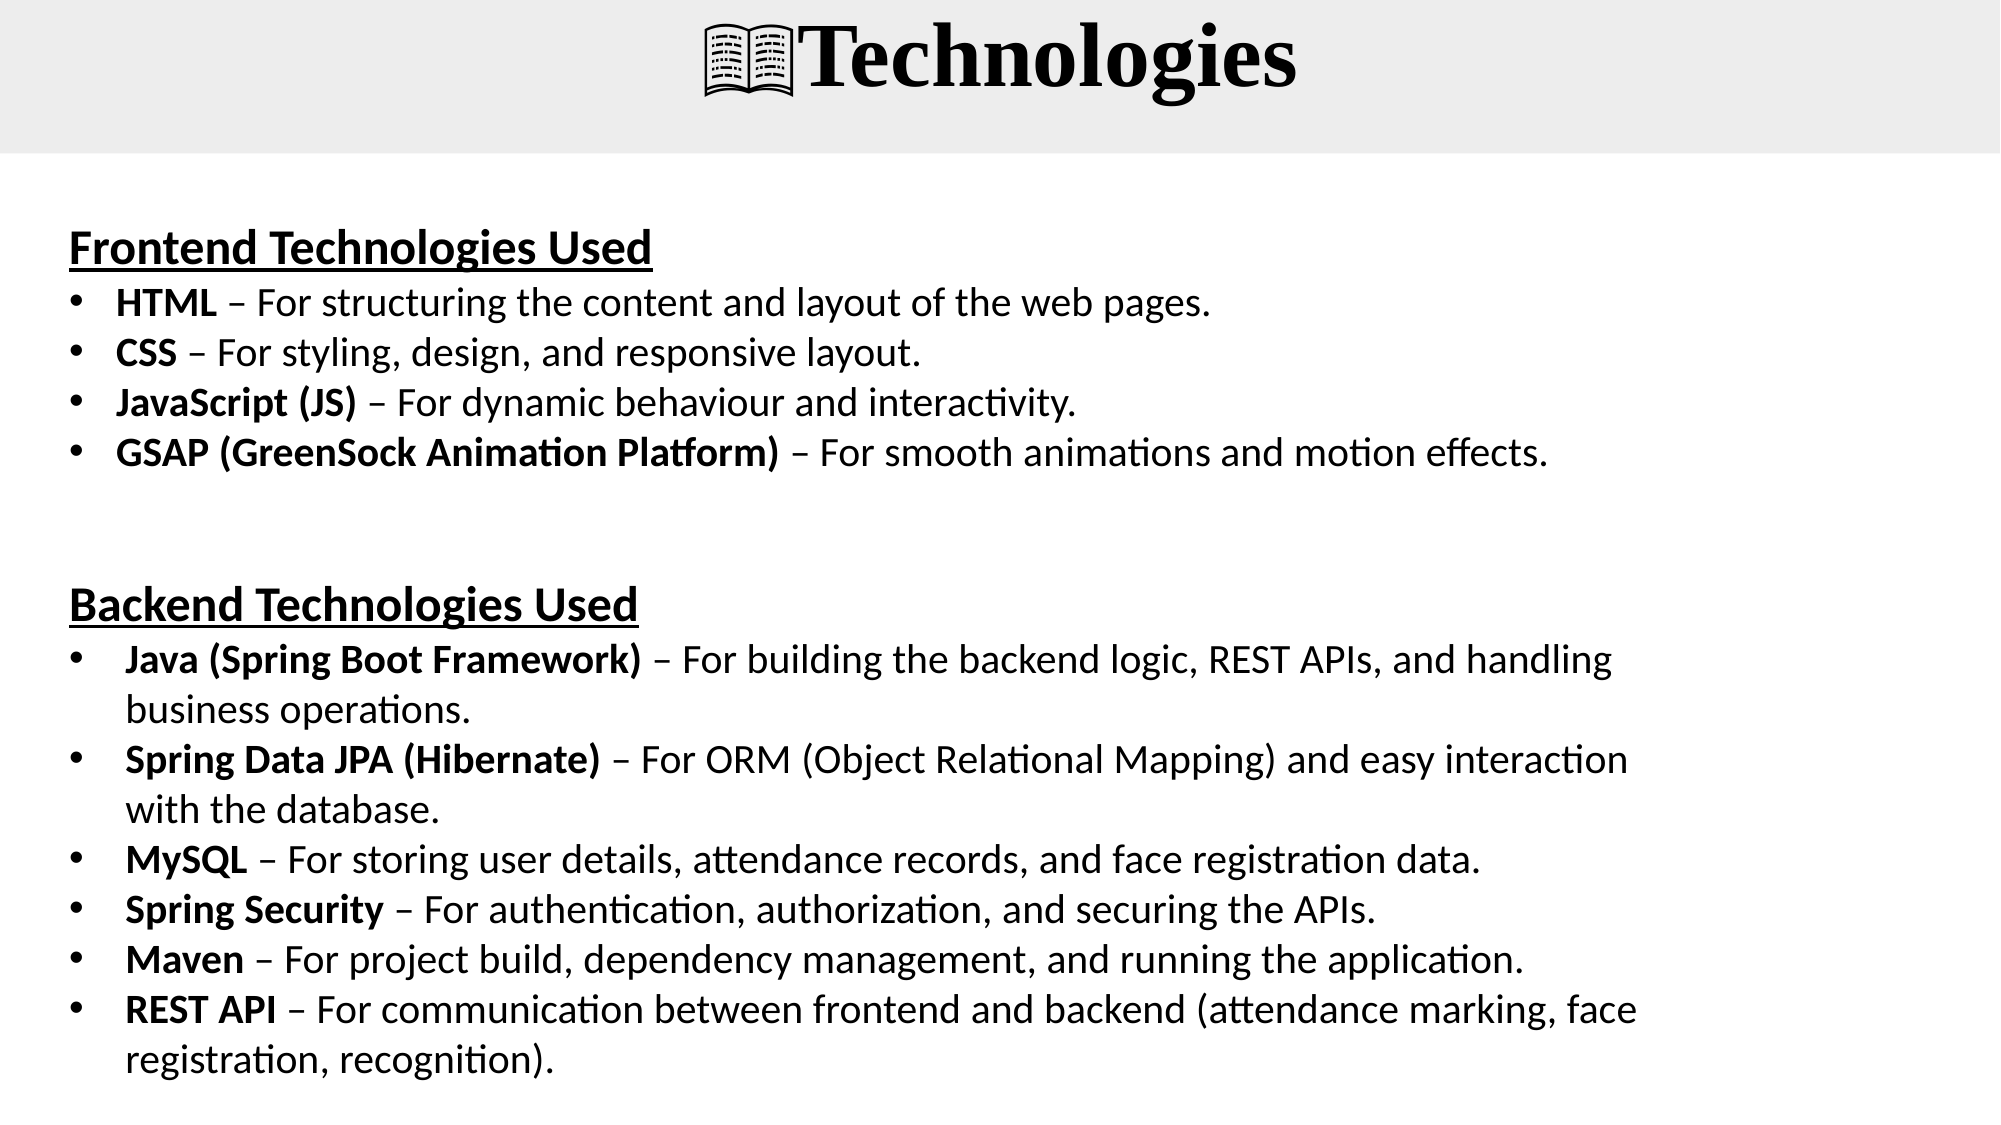

📖Technologies
Frontend Technologies Used
HTML – For structuring the content and layout of the web pages.
CSS – For styling, design, and responsive layout.
JavaScript (JS) – For dynamic behaviour and interactivity.
GSAP (GreenSock Animation Platform) – For smooth animations and motion effects.
Backend Technologies Used
Java (Spring Boot Framework) – For building the backend logic, REST APIs, and handling business operations.
Spring Data JPA (Hibernate) – For ORM (Object Relational Mapping) and easy interaction with the database.
MySQL – For storing user details, attendance records, and face registration data.
Spring Security – For authentication, authorization, and securing the APIs.
Maven – For project build, dependency management, and running the application.
REST API – For communication between frontend and backend (attendance marking, face registration, recognition).